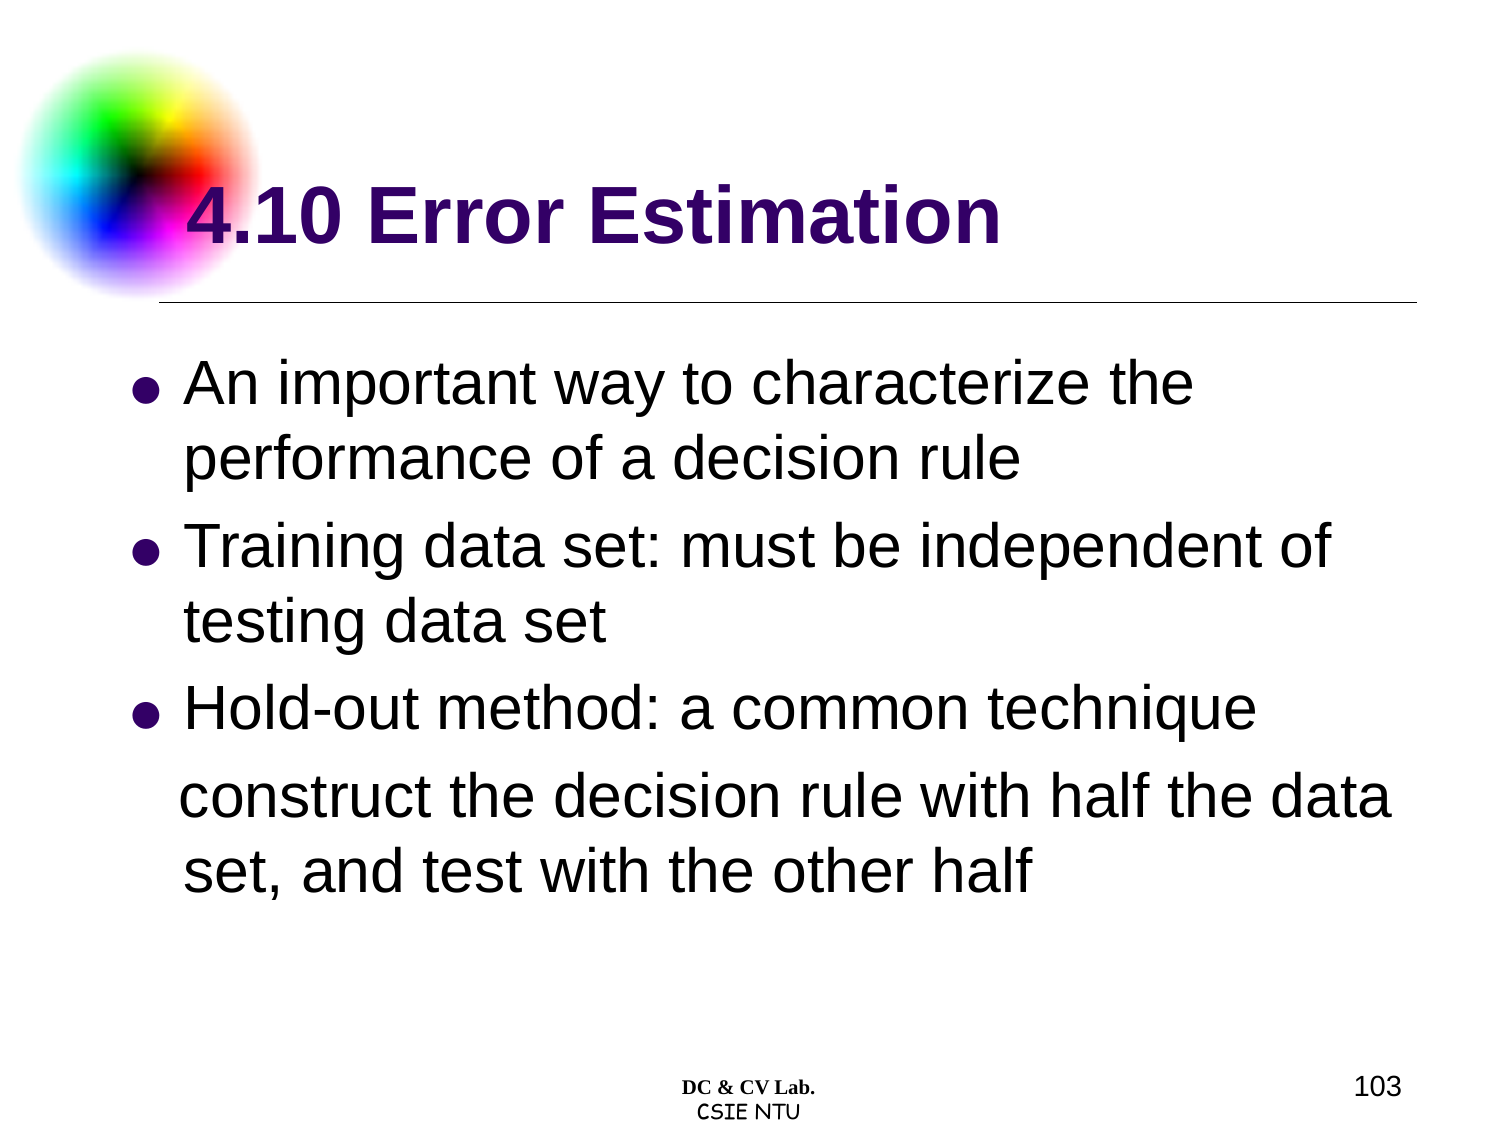

# 4.10 Error Estimation
An important way to characterize the performance of a decision rule
Training data set: must be independent of testing data set
Hold-out method: a common technique
   construct the decision rule with half the data set, and test with the other half
103
DC & CV Lab.
CSIE NTU